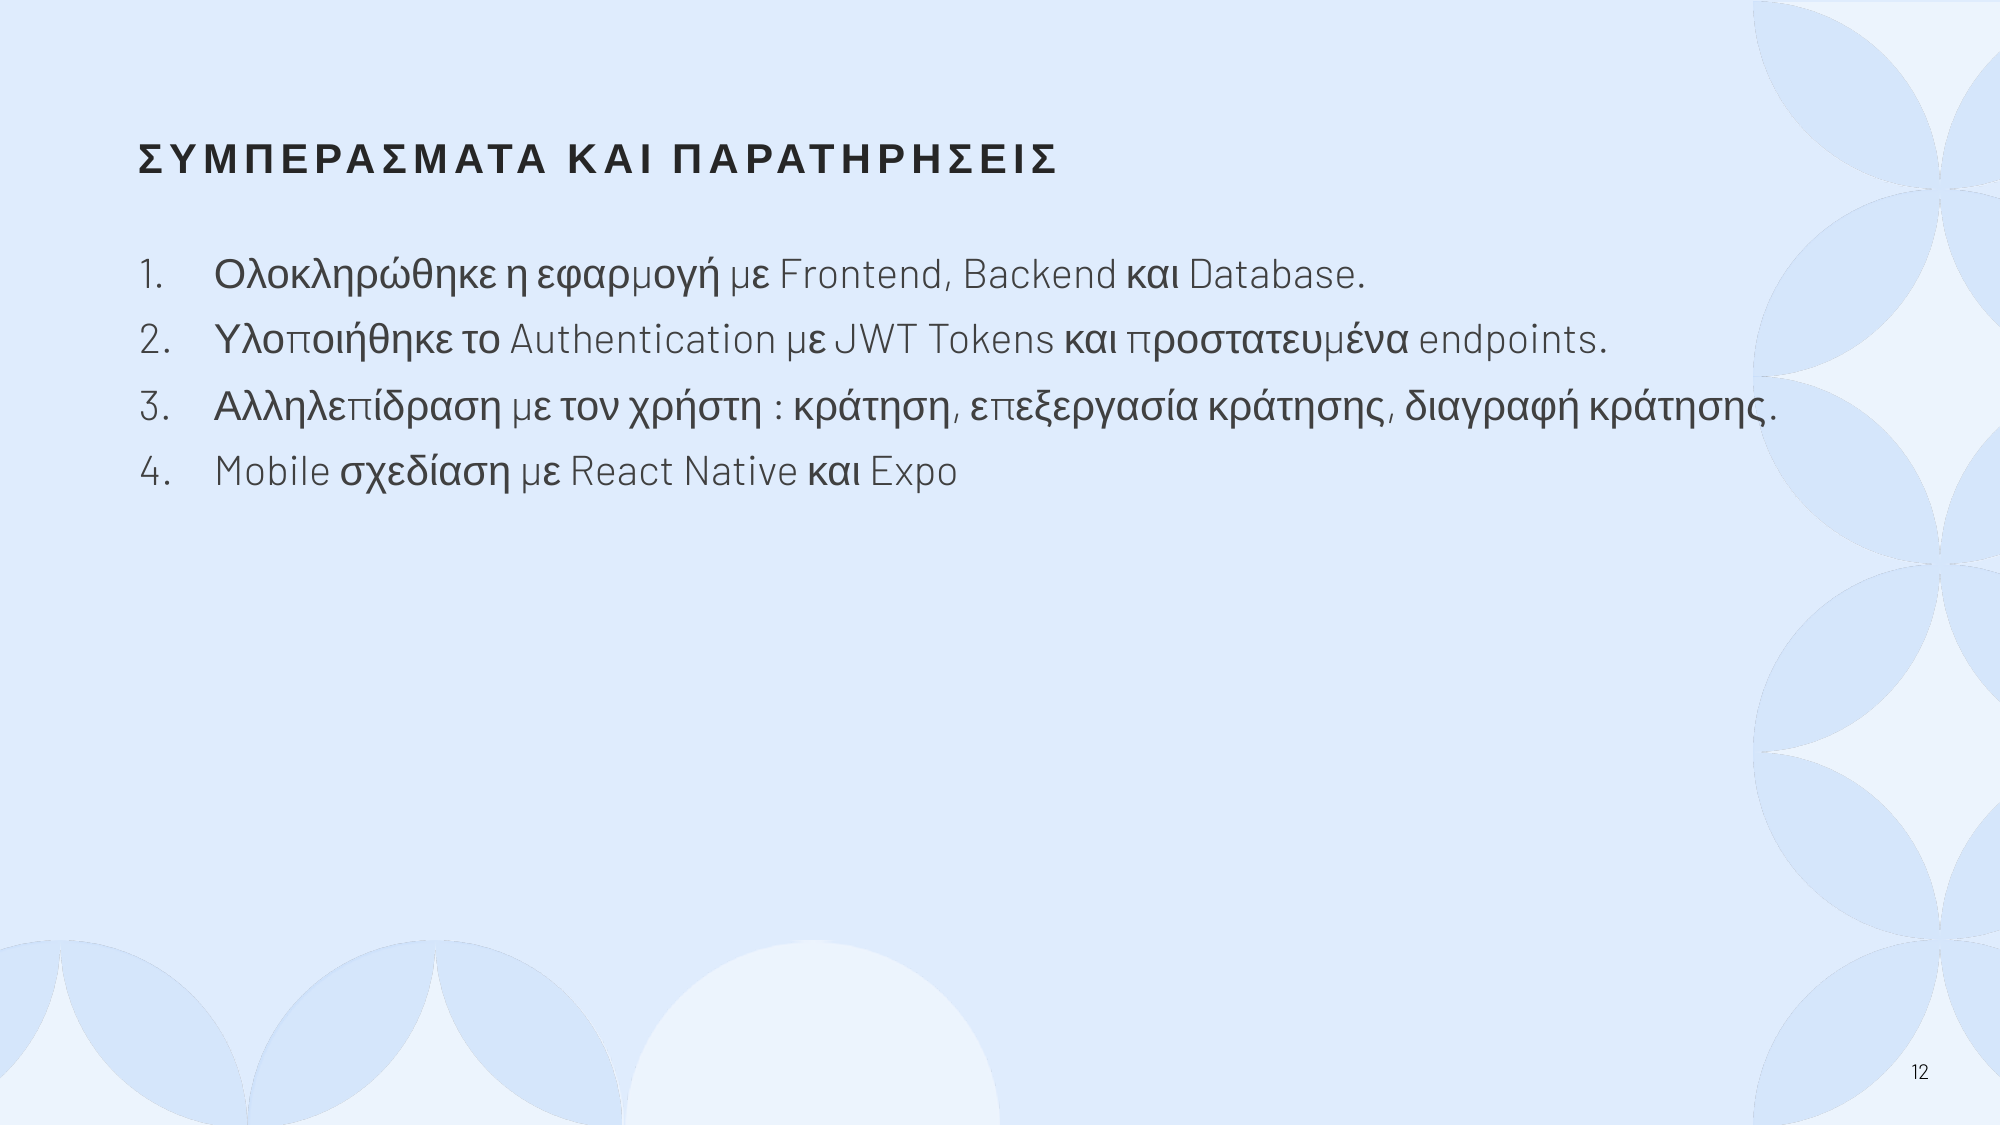

# Συμπερασματα και παρατηρησεισ
Ολοκληρώθηκε η εφαρμογή με Frontend, Backend και Database.
Υλοποιήθηκε το Authentication με JWT Tokens και προστατευμένα endpoints.
Αλληλεπίδραση με τον χρήστη : κράτηση, επεξεργασία κράτησης, διαγραφή κράτησης.
Mobile σχεδίαση με React Native και Expo
12